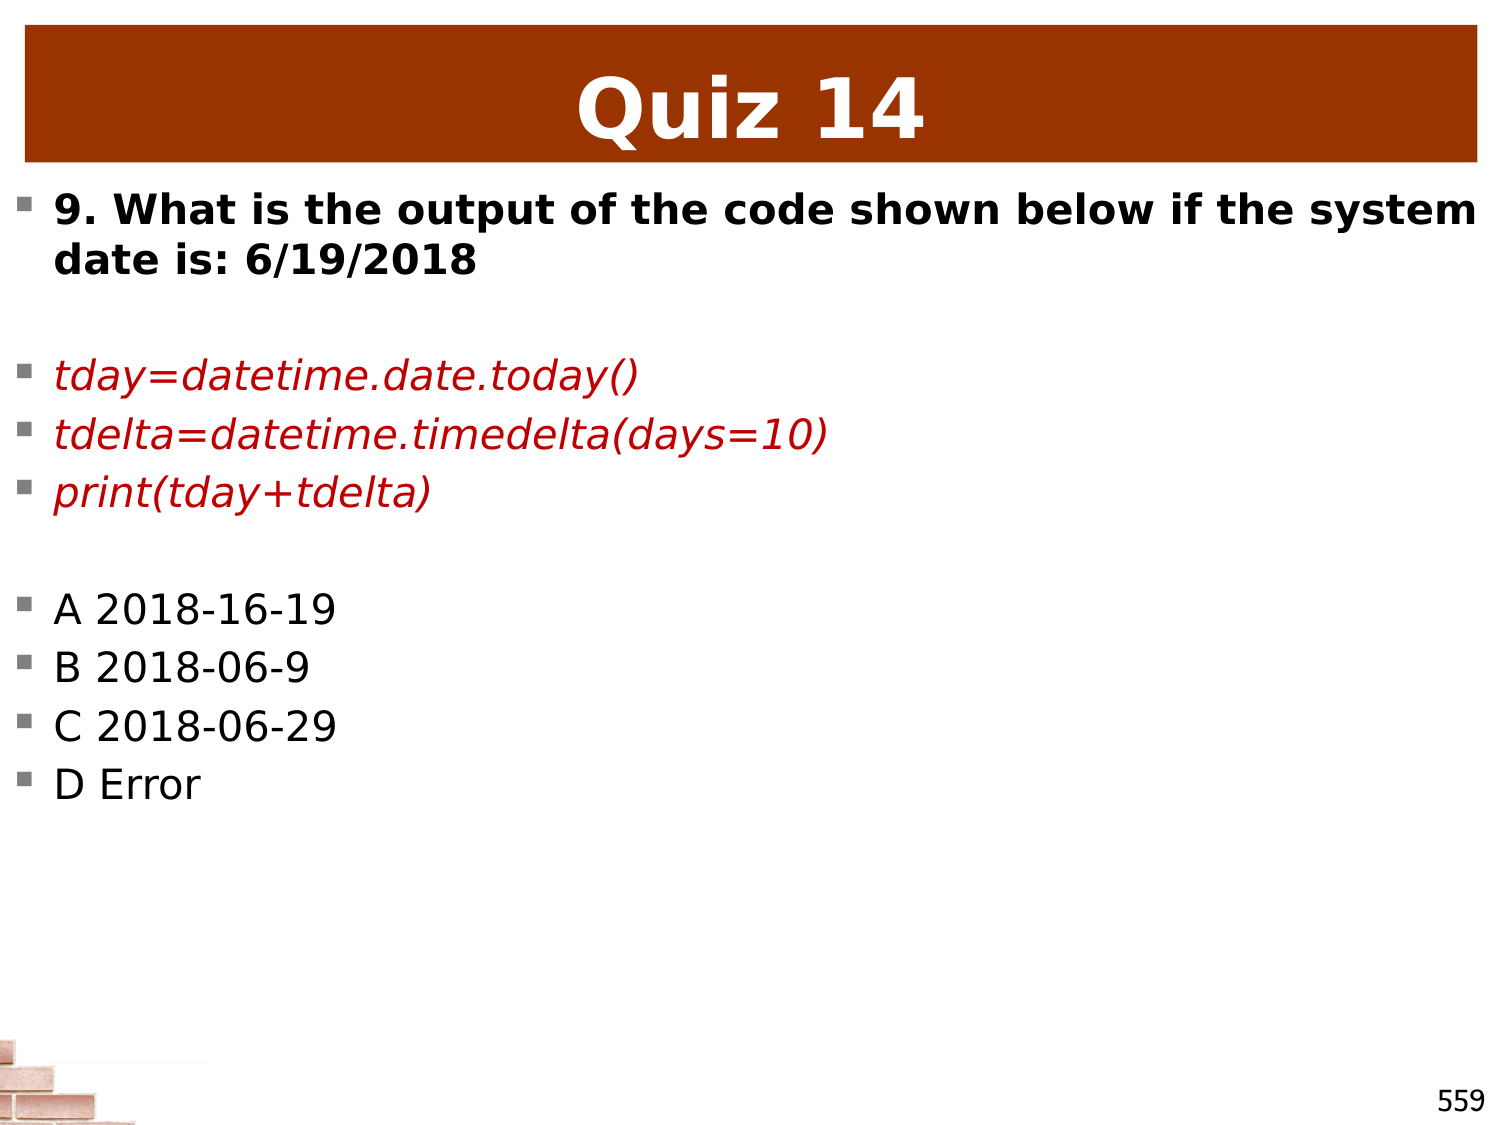

# Quiz 14
9. What is the output of the code shown below if the system date is: 6/19/2018

tday=datetime.date.today()
tdelta=datetime.timedelta(days=10)
print(tday+tdelta)

A 2018-16-19
B 2018-06-9
C 2018-06-29
D Error
559